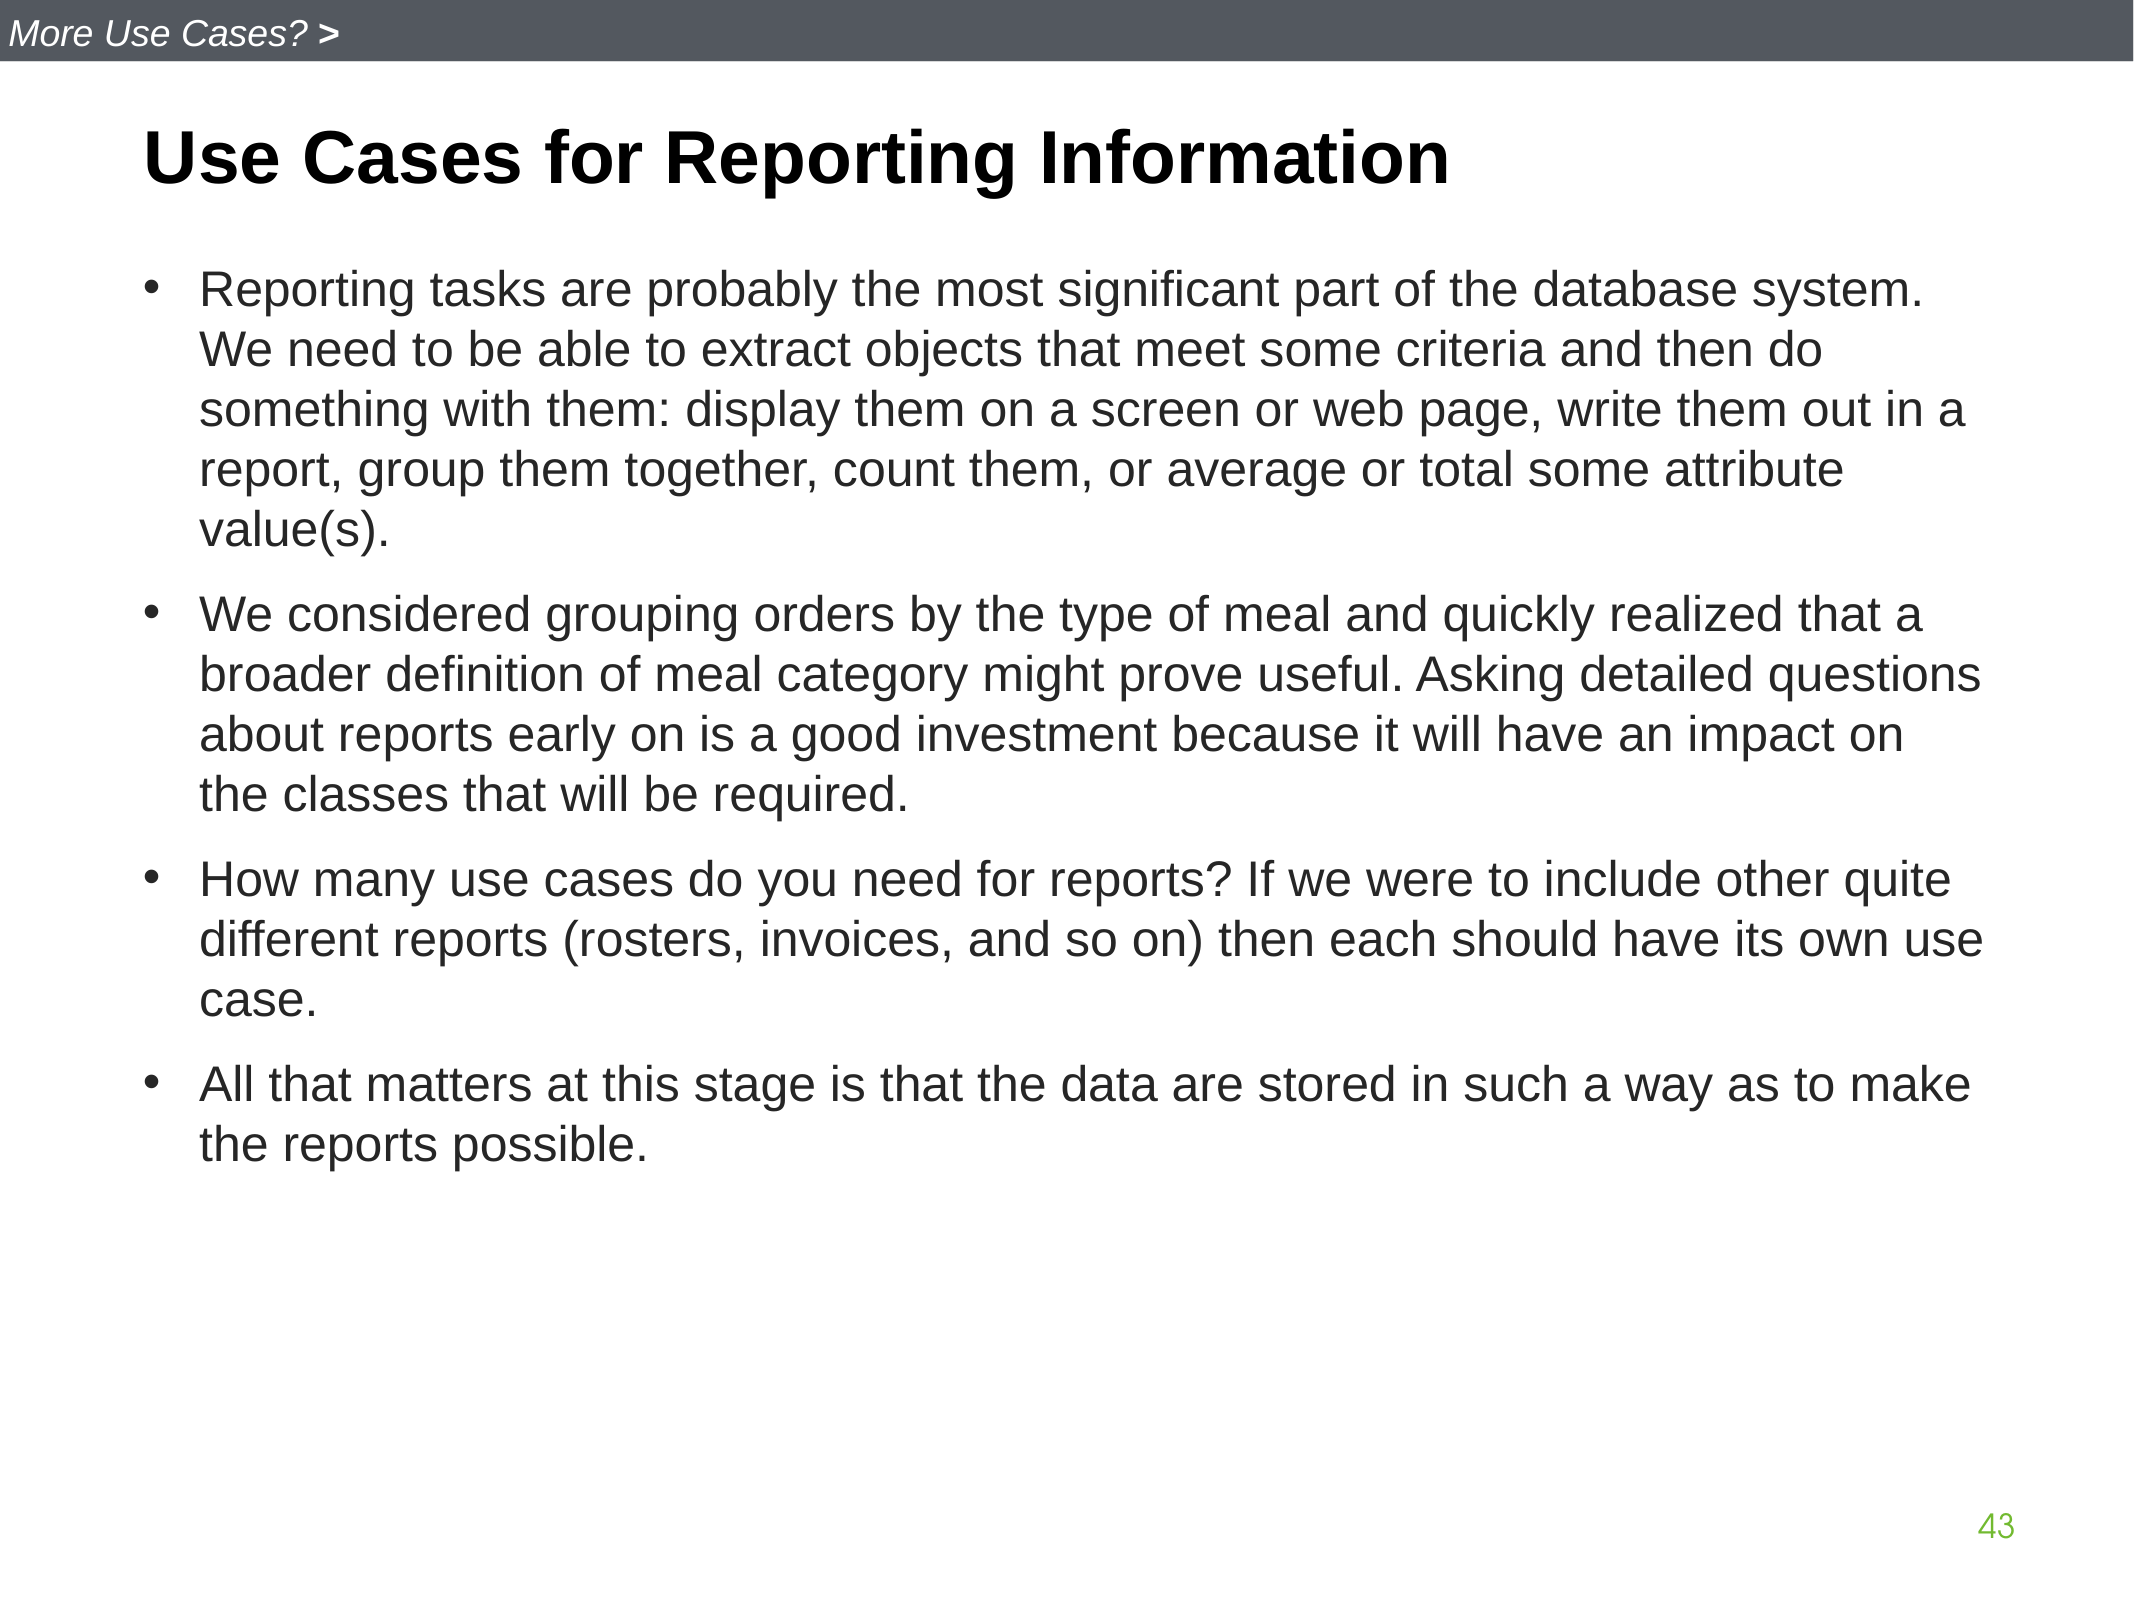

More Use Cases? >
Use Cases for Reporting Information
Reporting tasks are probably the most significant part of the database system. We need to be able to extract objects that meet some criteria and then do something with them: display them on a screen or web page, write them out in a report, group them together, count them, or average or total some attribute value(s).
We considered grouping orders by the type of meal and quickly realized that a broader definition of meal category might prove useful. Asking detailed questions about reports early on is a good investment because it will have an impact on the classes that will be required.
How many use cases do you need for reports? If we were to include other quite different reports (rosters, invoices, and so on) then each should have its own use case.
All that matters at this stage is that the data are stored in such a way as to make the reports possible.
43